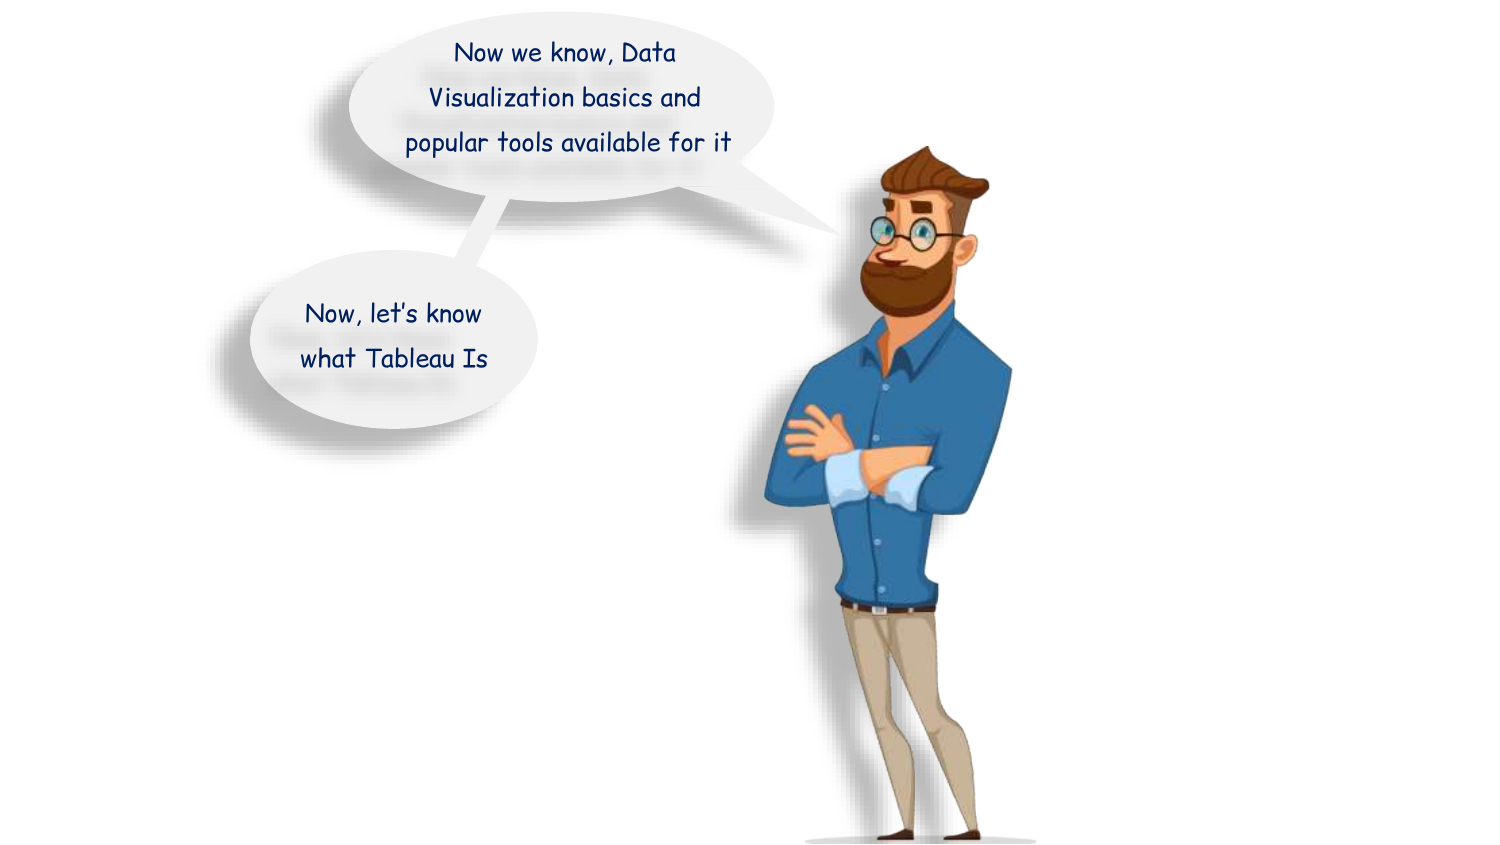

Now we know, Data  Visualization basics and  popular tools available for it

Now, let’s know
what Tableau Is